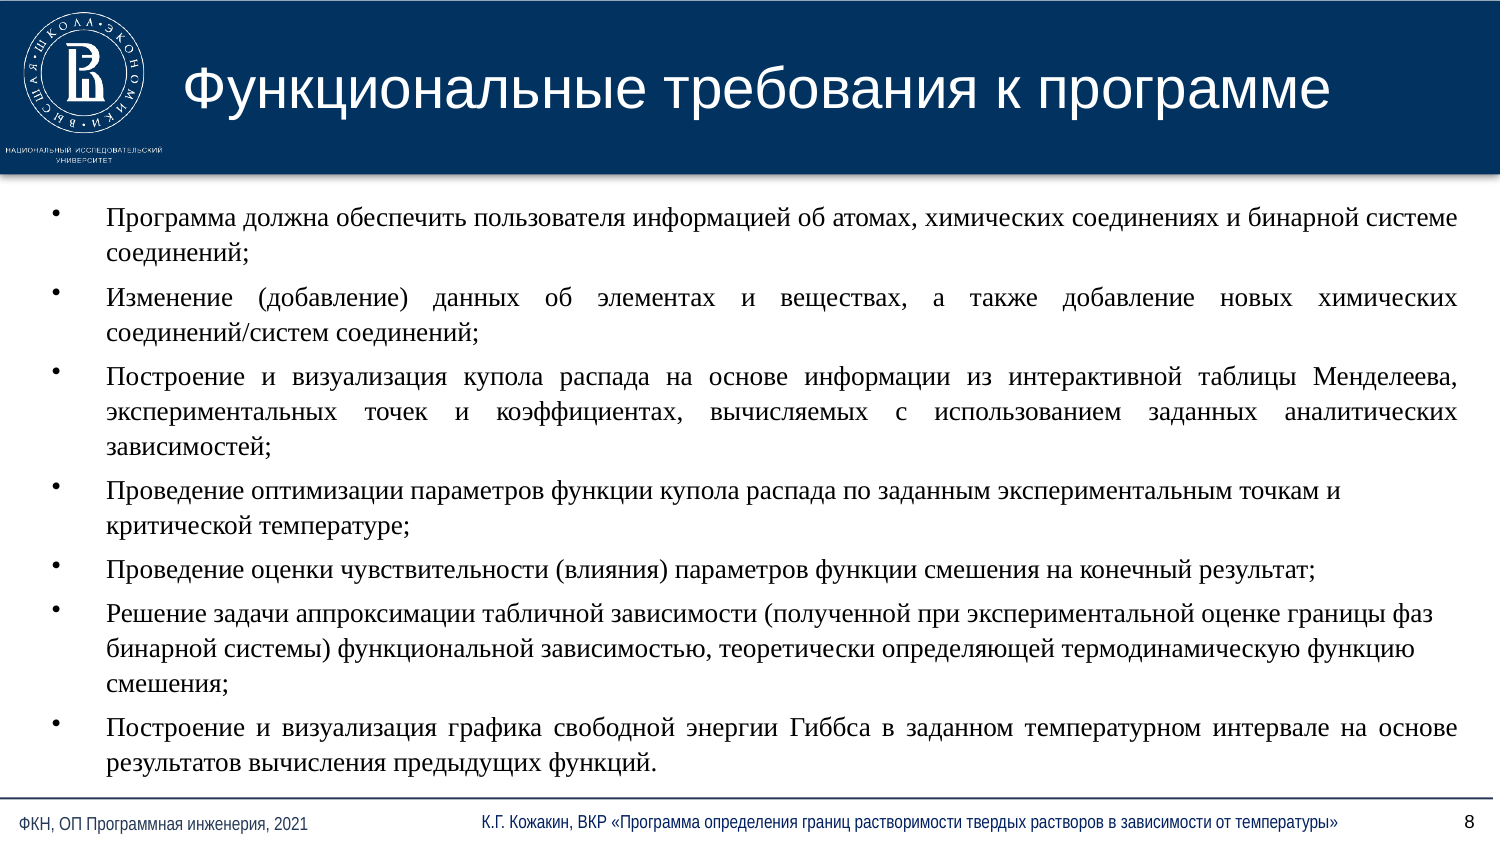

# Функциональные требования к программе
Программа должна обеспечить пользователя информацией об атомах, химических соединениях и бинарной системе соединений;
Изменение (добавление) данных об элементах и веществах, а также добавление новых химических соединений/систем соединений;
Построение и визуализация купола распада на основе информации из интерактивной таблицы Менделеева, экспериментальных точек и коэффициентах, вычисляемых с использованием заданных аналитических зависимостей;
Проведение оптимизации параметров функции купола распада по заданным экспериментальным точкам и критической температуре;
Проведение оценки чувствительности (влияния) параметров функции смешения на конечный результат;
Решение задачи аппроксимации табличной зависимости (полученной при экспериментальной оценке границы фаз бинарной системы) функциональной зависимостью, теоретически определяющей термодинамическую функцию смешения;
Построение и визуализация графика свободной энергии Гиббса в заданном температурном интервале на основе результатов вычисления предыдущих функций.
8
К.Г. Кожакин, ВКР «Программа определения границ растворимости твердых растворов в зависимости от температуры»